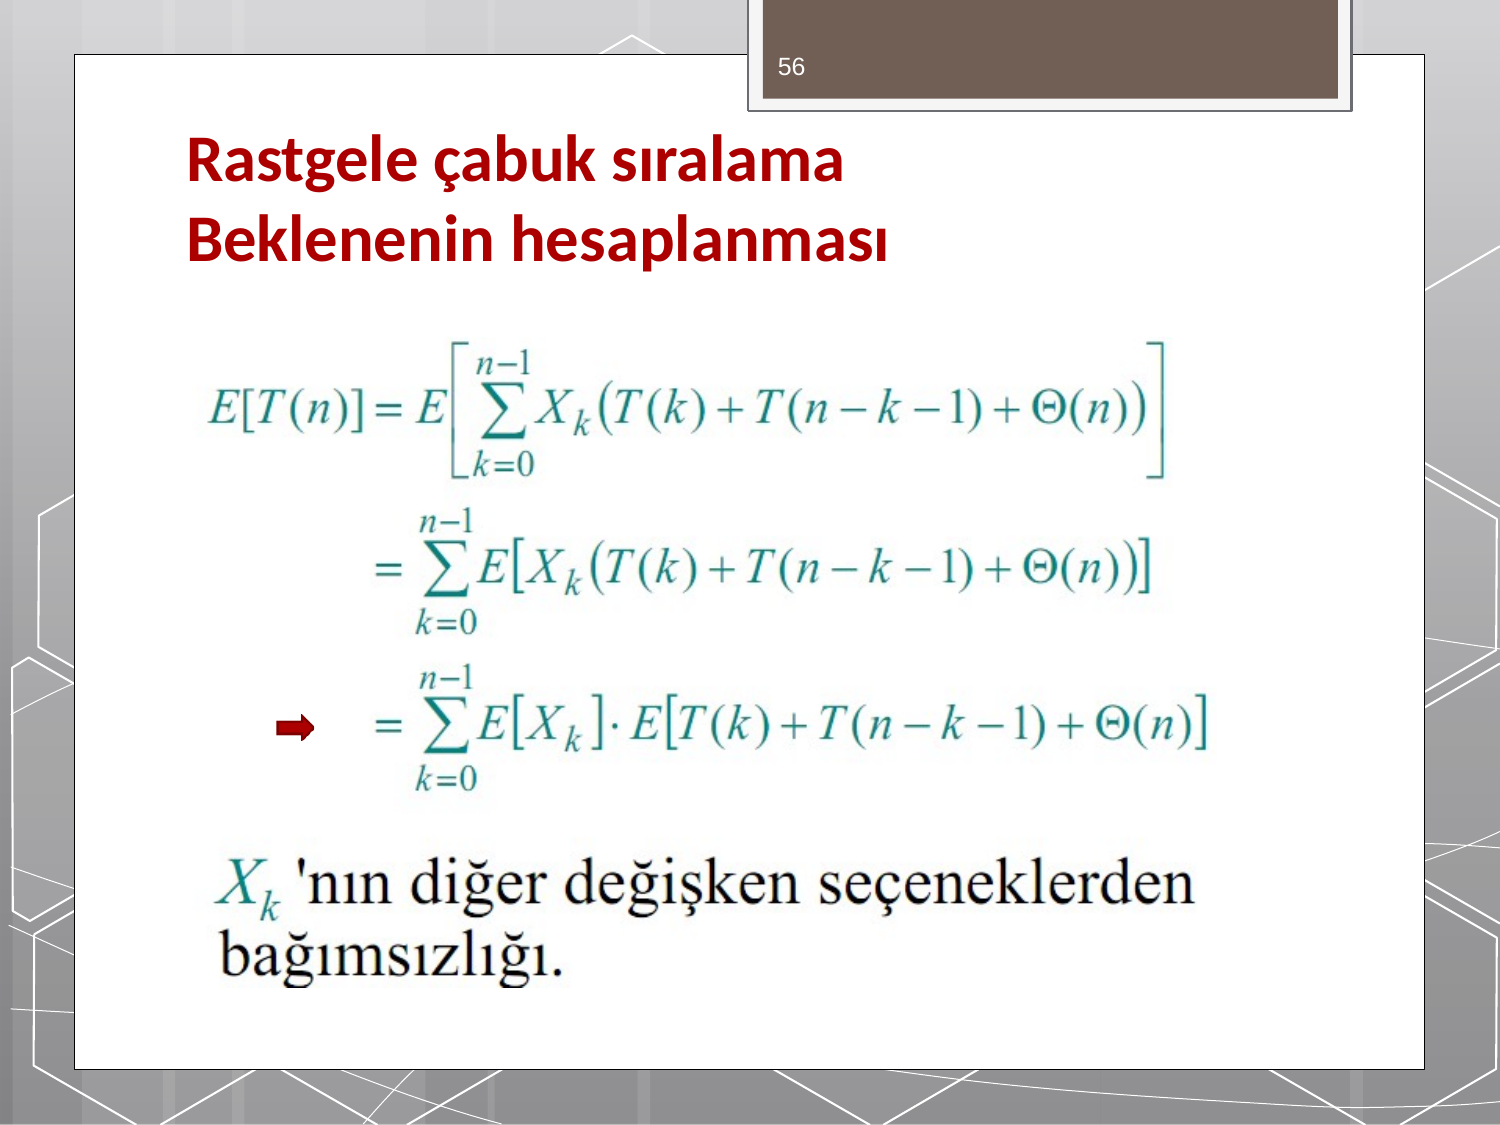

56
# Rastgele çabuk sıralama  Beklenenin hesaplanması